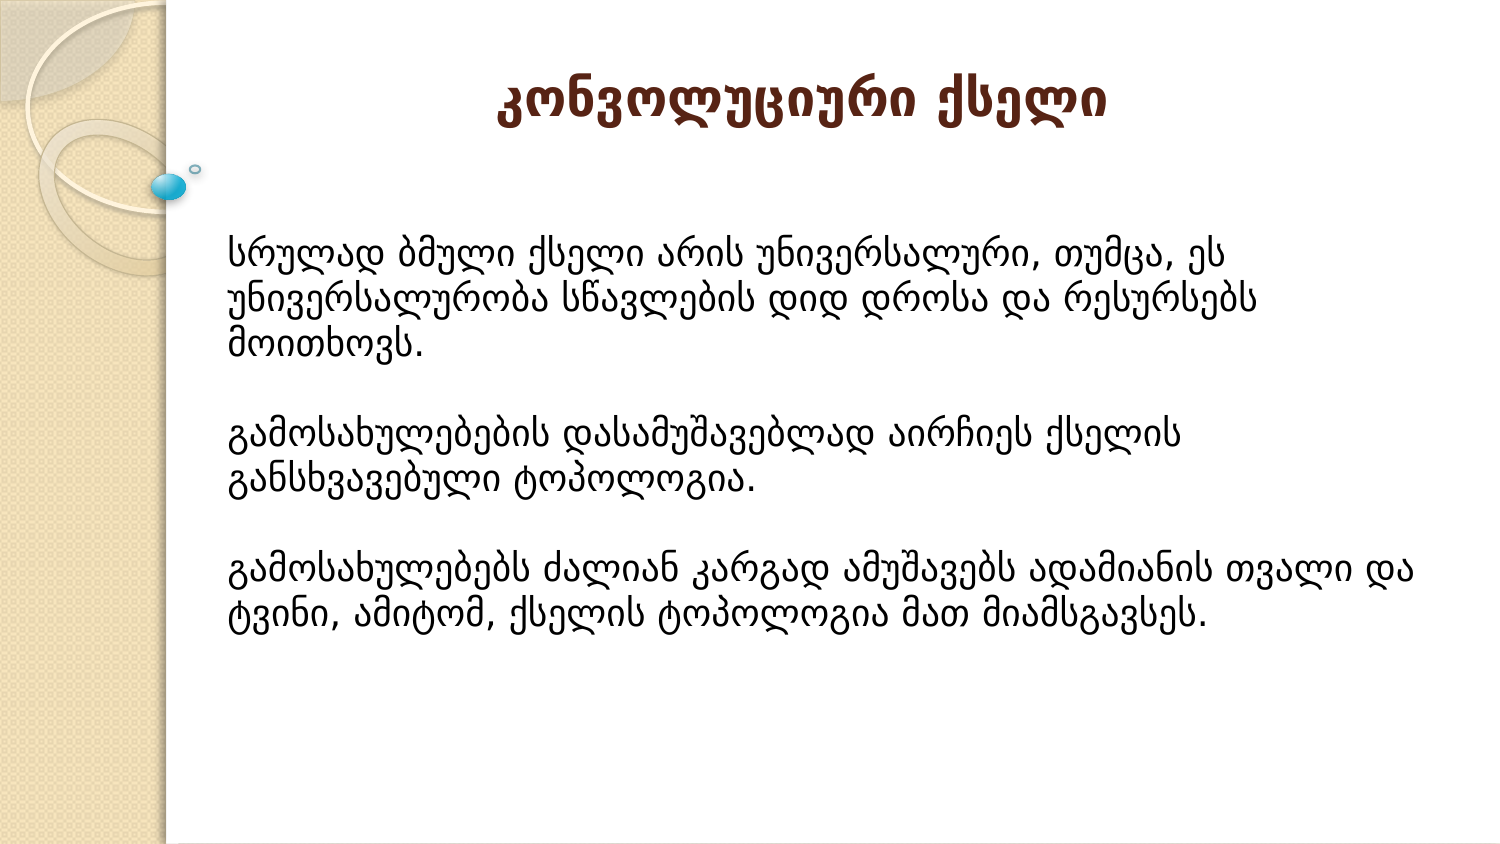

# კონვოლუციური ქსელი
სრულად ბმული ქსელი არის უნივერსალური, თუმცა, ეს უნივერსალურობა სწავლების დიდ დროსა და რესურსებს მოითხოვს.

გამოსახულებების დასამუშავებლად აირჩიეს ქსელის განსხვავებული ტოპოლოგია.

გამოსახულებებს ძალიან კარგად ამუშავებს ადამიანის თვალი და ტვინი, ამიტომ, ქსელის ტოპოლოგია მათ მიამსგავსეს.